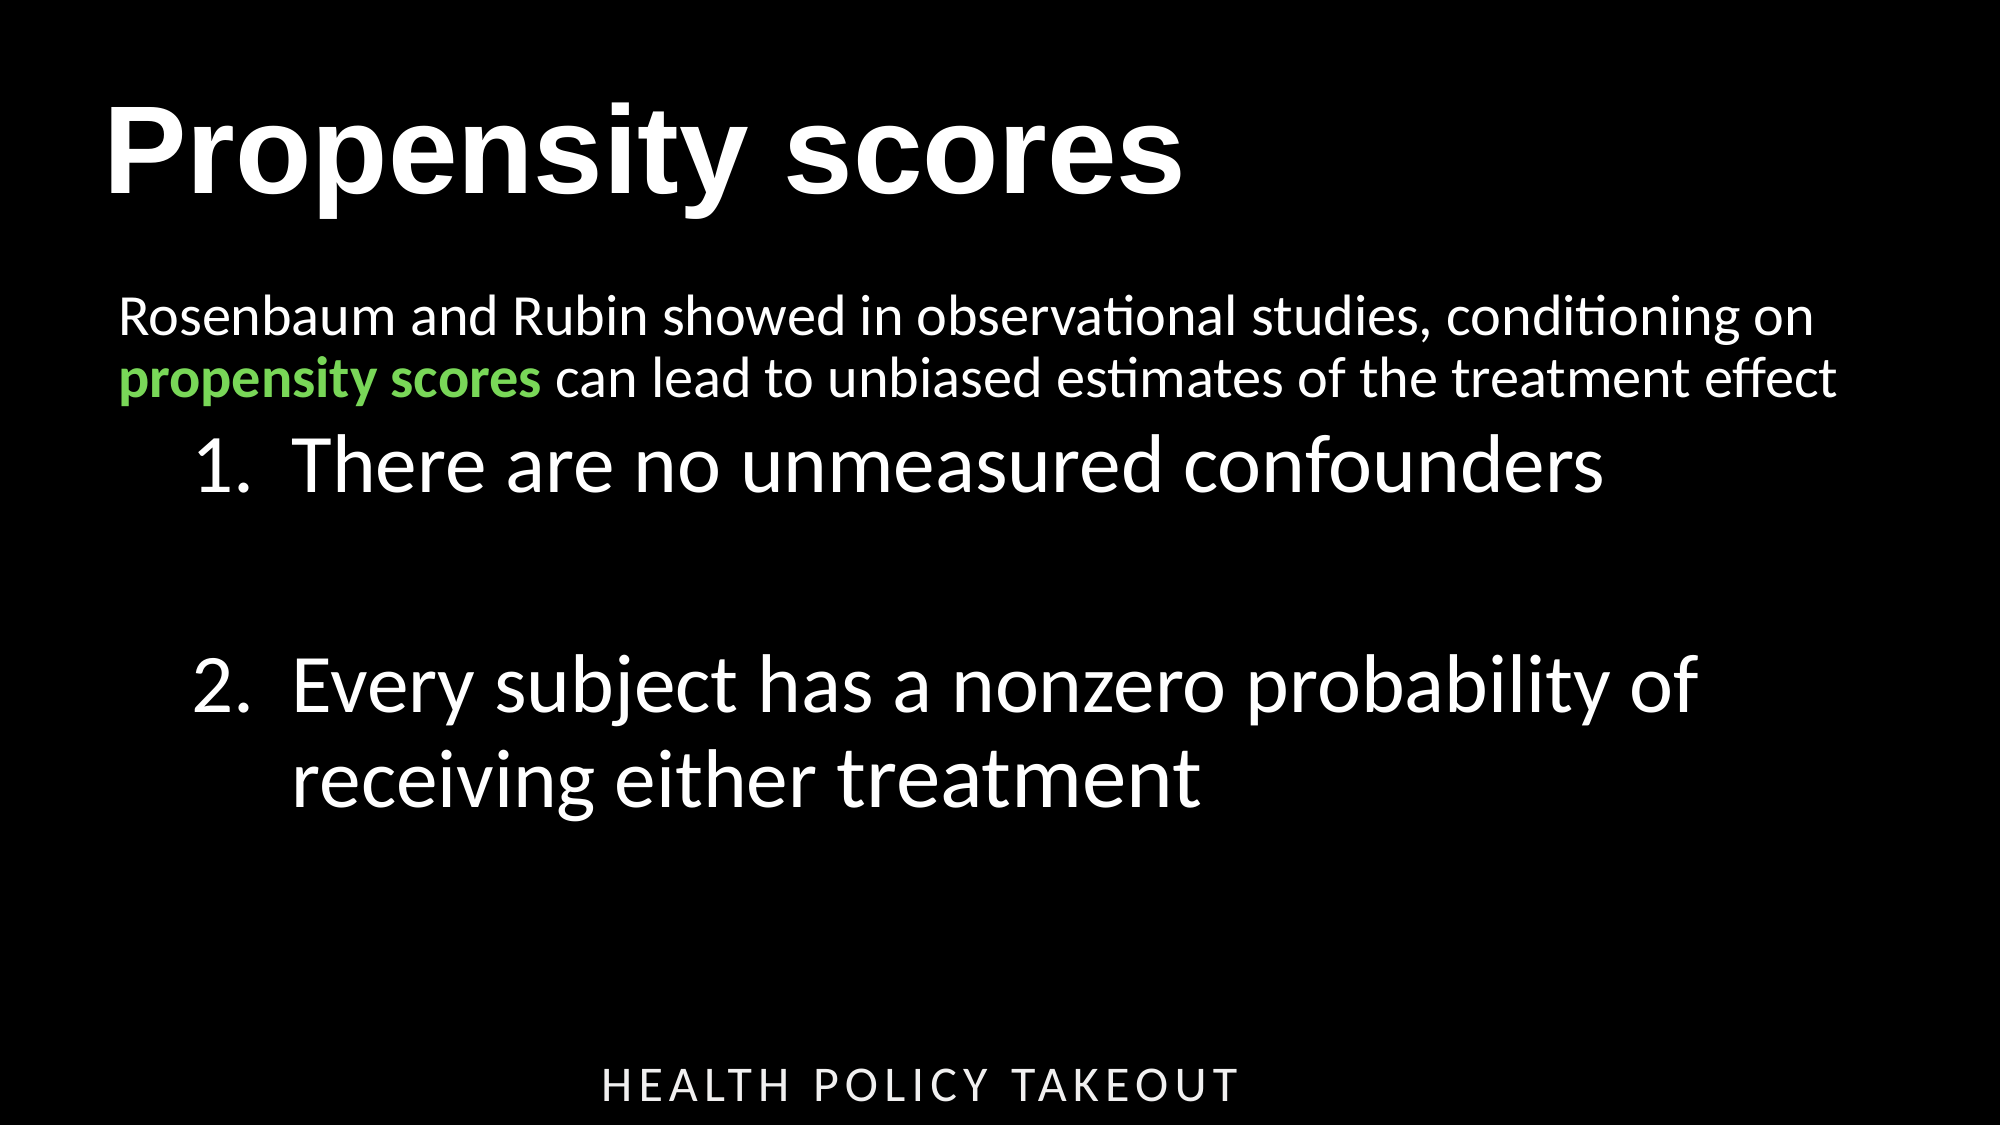

Propensity scores
Rosenbaum and Rubin showed in observational studies, conditioning on propensity scores can lead to unbiased estimates of the treatment effect
There are no unmeasured confounders

Every subject has a nonzero probability of receiving either treatment
Health Policy Takeout Thursday